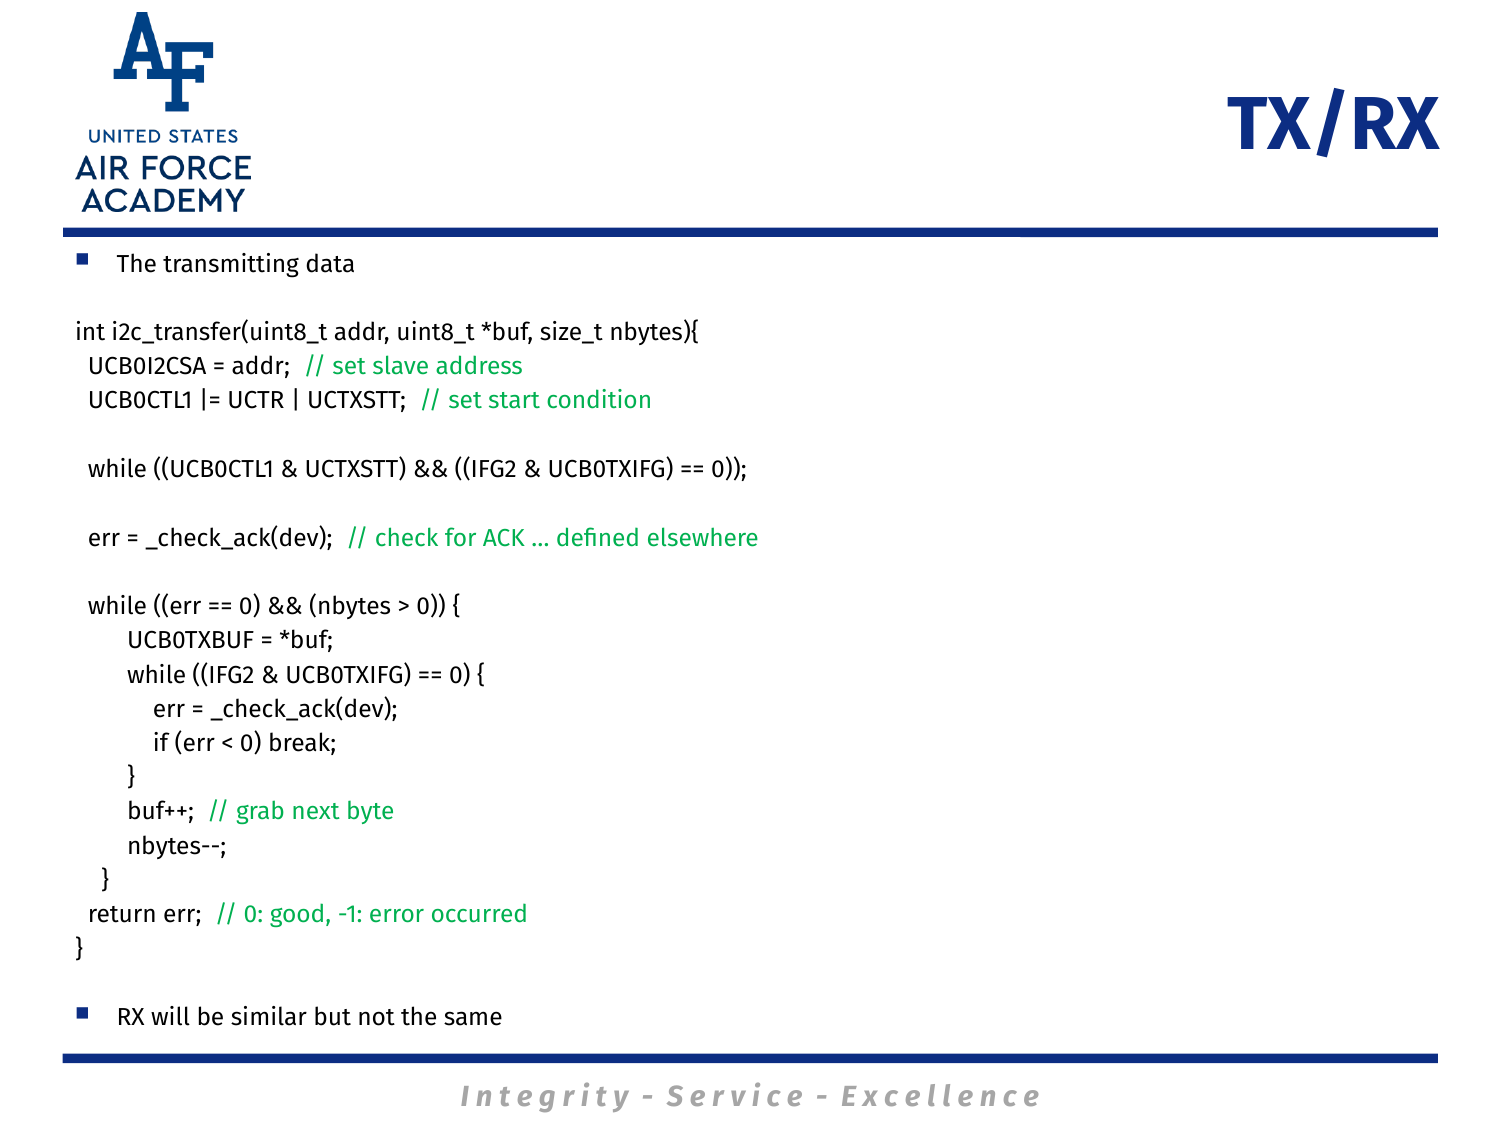

# TX/RX
The transmitting data

int i2c_transfer(uint8_t addr, uint8_t *buf, size_t nbytes){
  UCB0I2CSA = addr;  // set slave address
  UCB0CTL1 |= UCTR | UCTXSTT;  // set start condition

  while ((UCB0CTL1 & UCTXSTT) && ((IFG2 & UCB0TXIFG) == 0));

  err = _check_ack(dev);  // check for ACK … defined elsewhere

  while ((err == 0) && (nbytes > 0)) {
        UCB0TXBUF = *buf;
        while ((IFG2 & UCB0TXIFG) == 0) {
            err = _check_ack(dev);
            if (err < 0) break;
        }
        buf++;  // grab next byte
        nbytes--;
    }
  return err;  // 0: good, -1: error occurred
}

RX will be similar but not the same